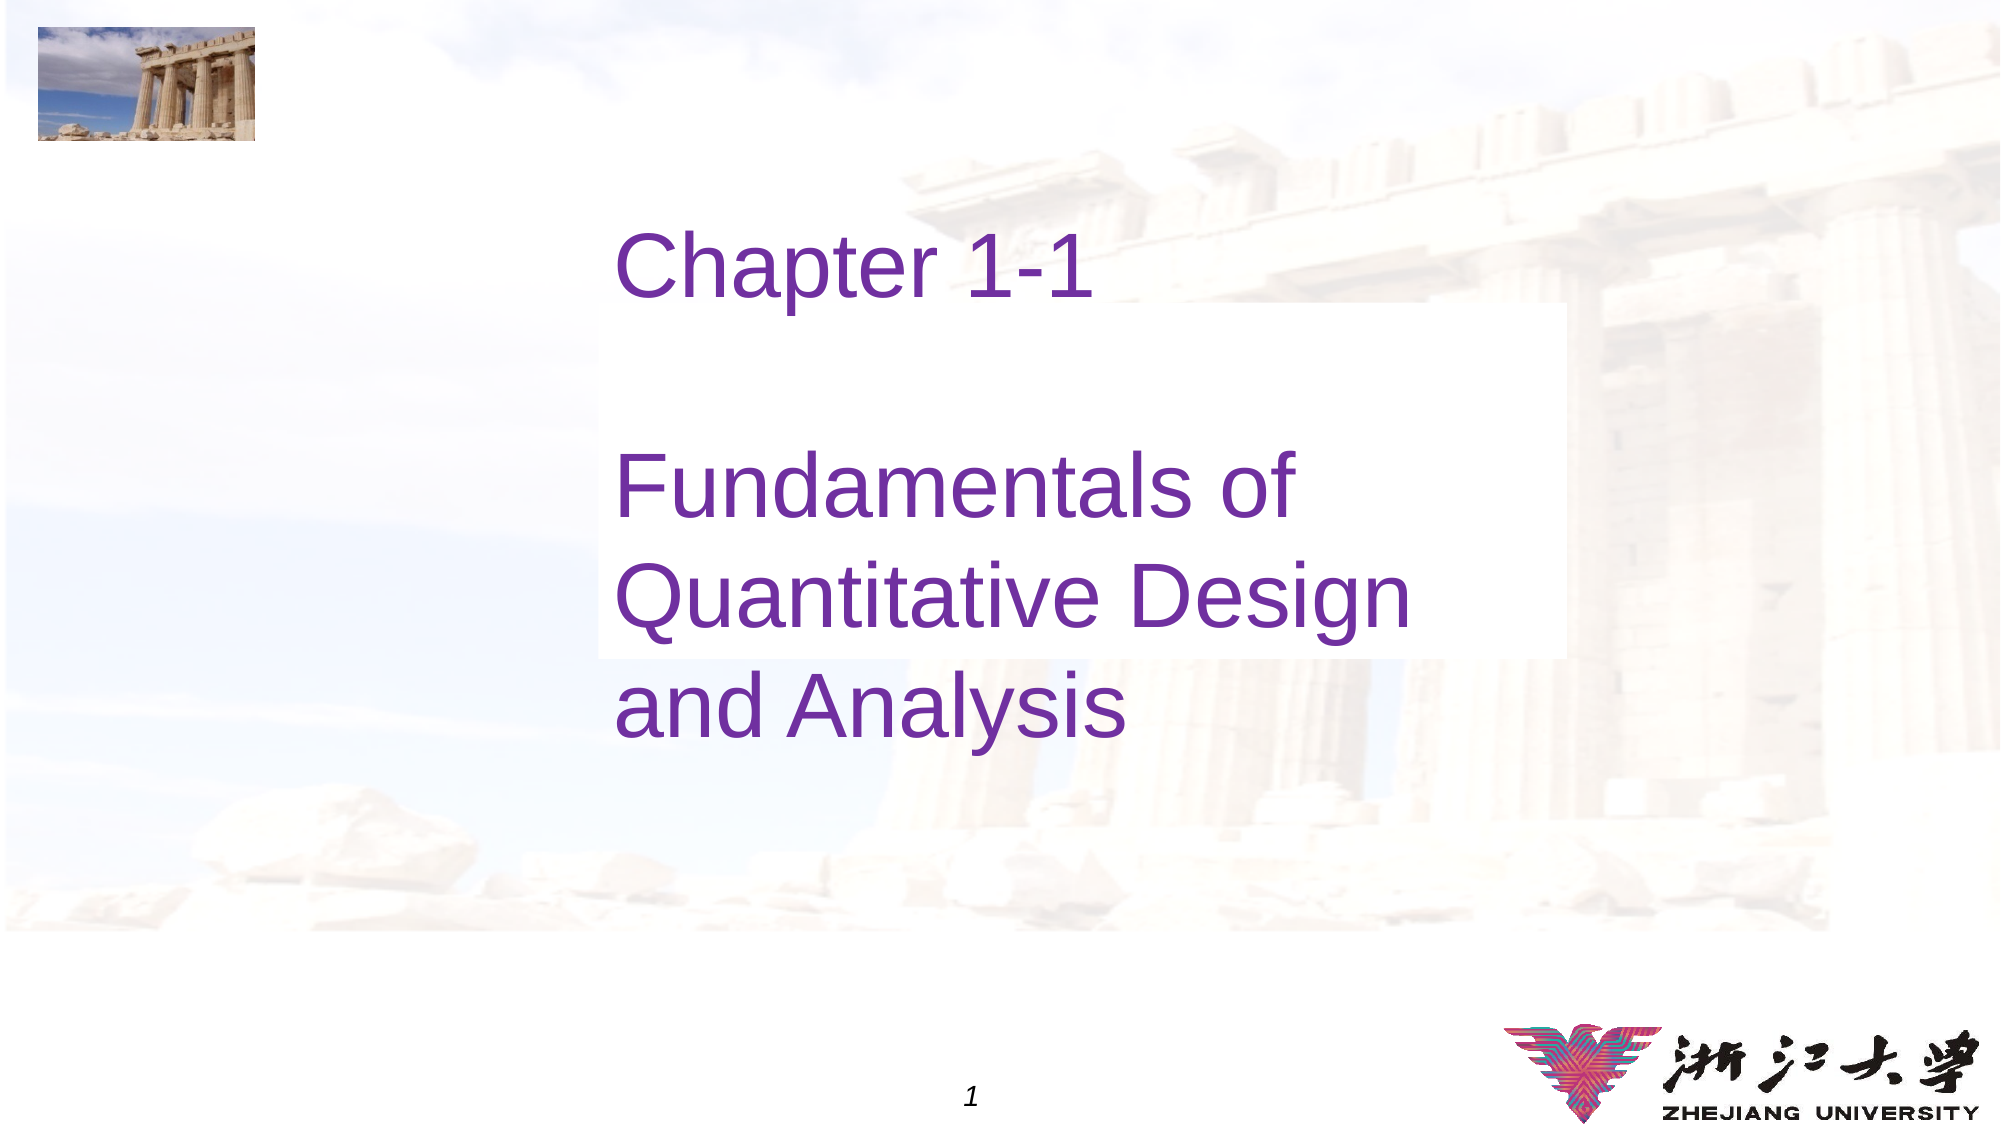

Chapter 1-1
Fundamentals of Quantitative Design and Analysis